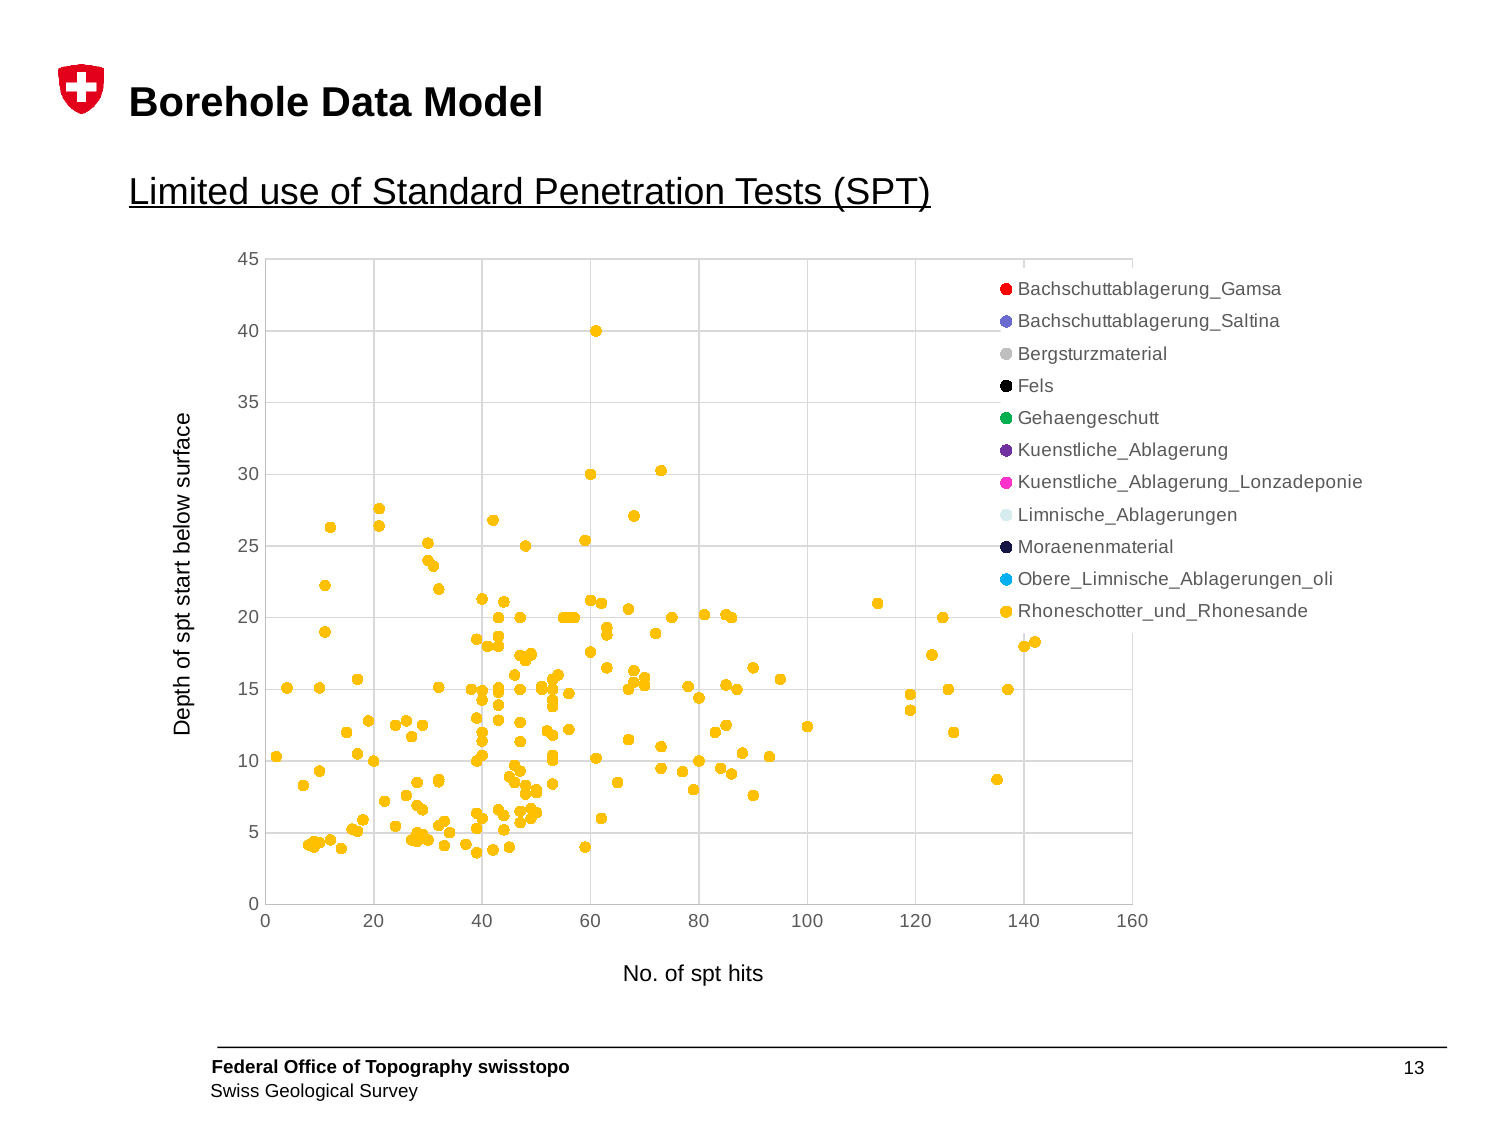

Borehole Data Model
Limited use of Standard Penetration Tests (SPT)

### Chart

| Category | Bachschuttablagerung_Gamsa | Bachschuttablagerung_Saltina | Bergsturzmaterial | Fels | Gehaengeschutt | Kuenstliche_Ablagerung | Kuenstliche_Ablagerung_Lonzadeponie | Limnische_Ablagerungen | Moraenenmaterial | Obere_Limnische_Ablagerungen_oli | Rhoneschotter_und_Rhonesande |
|---|---|---|---|---|---|---|---|---|---|---|---|
Depth of spt start below surface
No. of spt hits